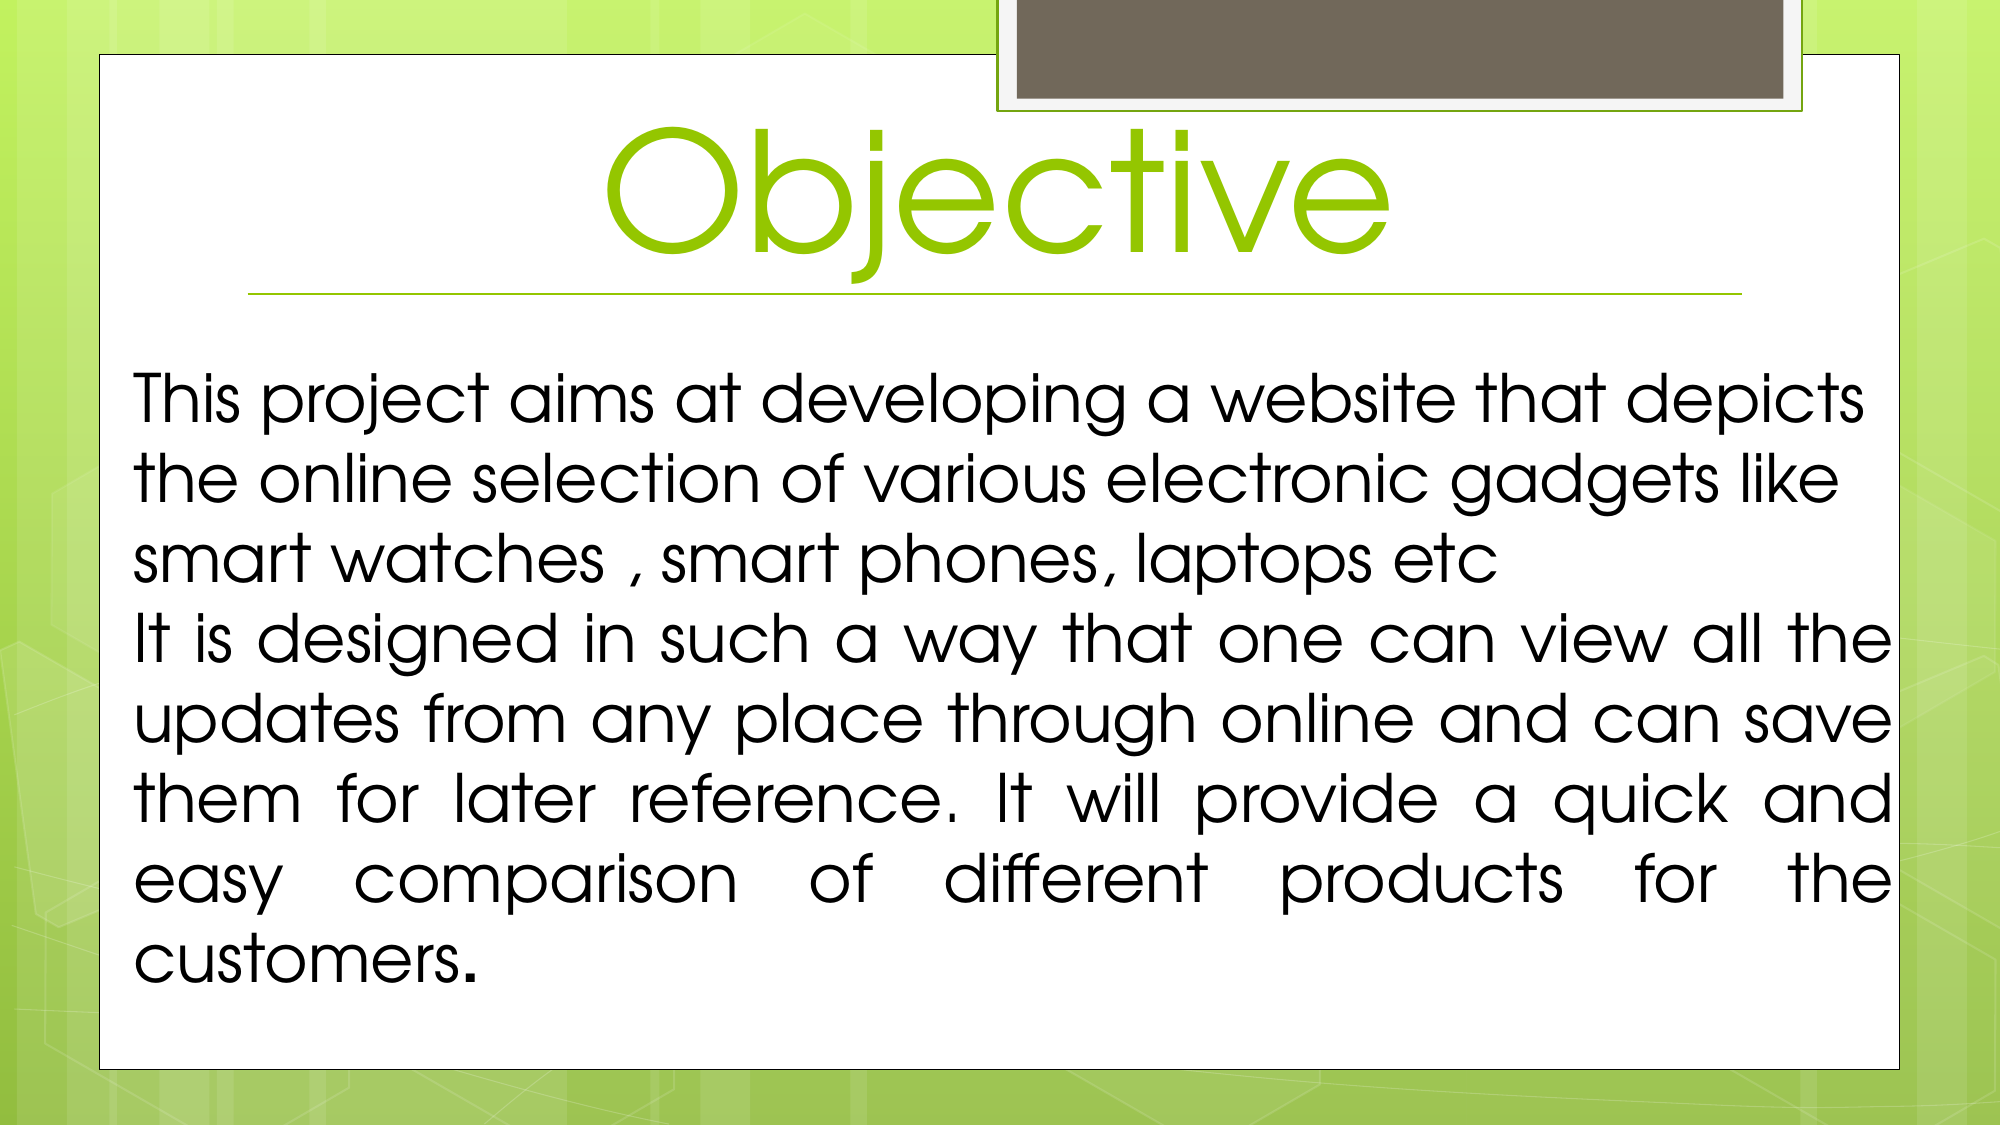

Objective
This project aims at developing a website that depicts the online selection of various electronic gadgets like smart watches , smart phones, laptops etc
It is designed in such a way that one can view all the updates from any place through online and can save them for later reference. It will provide a quick and easy comparison of different products for the customers.